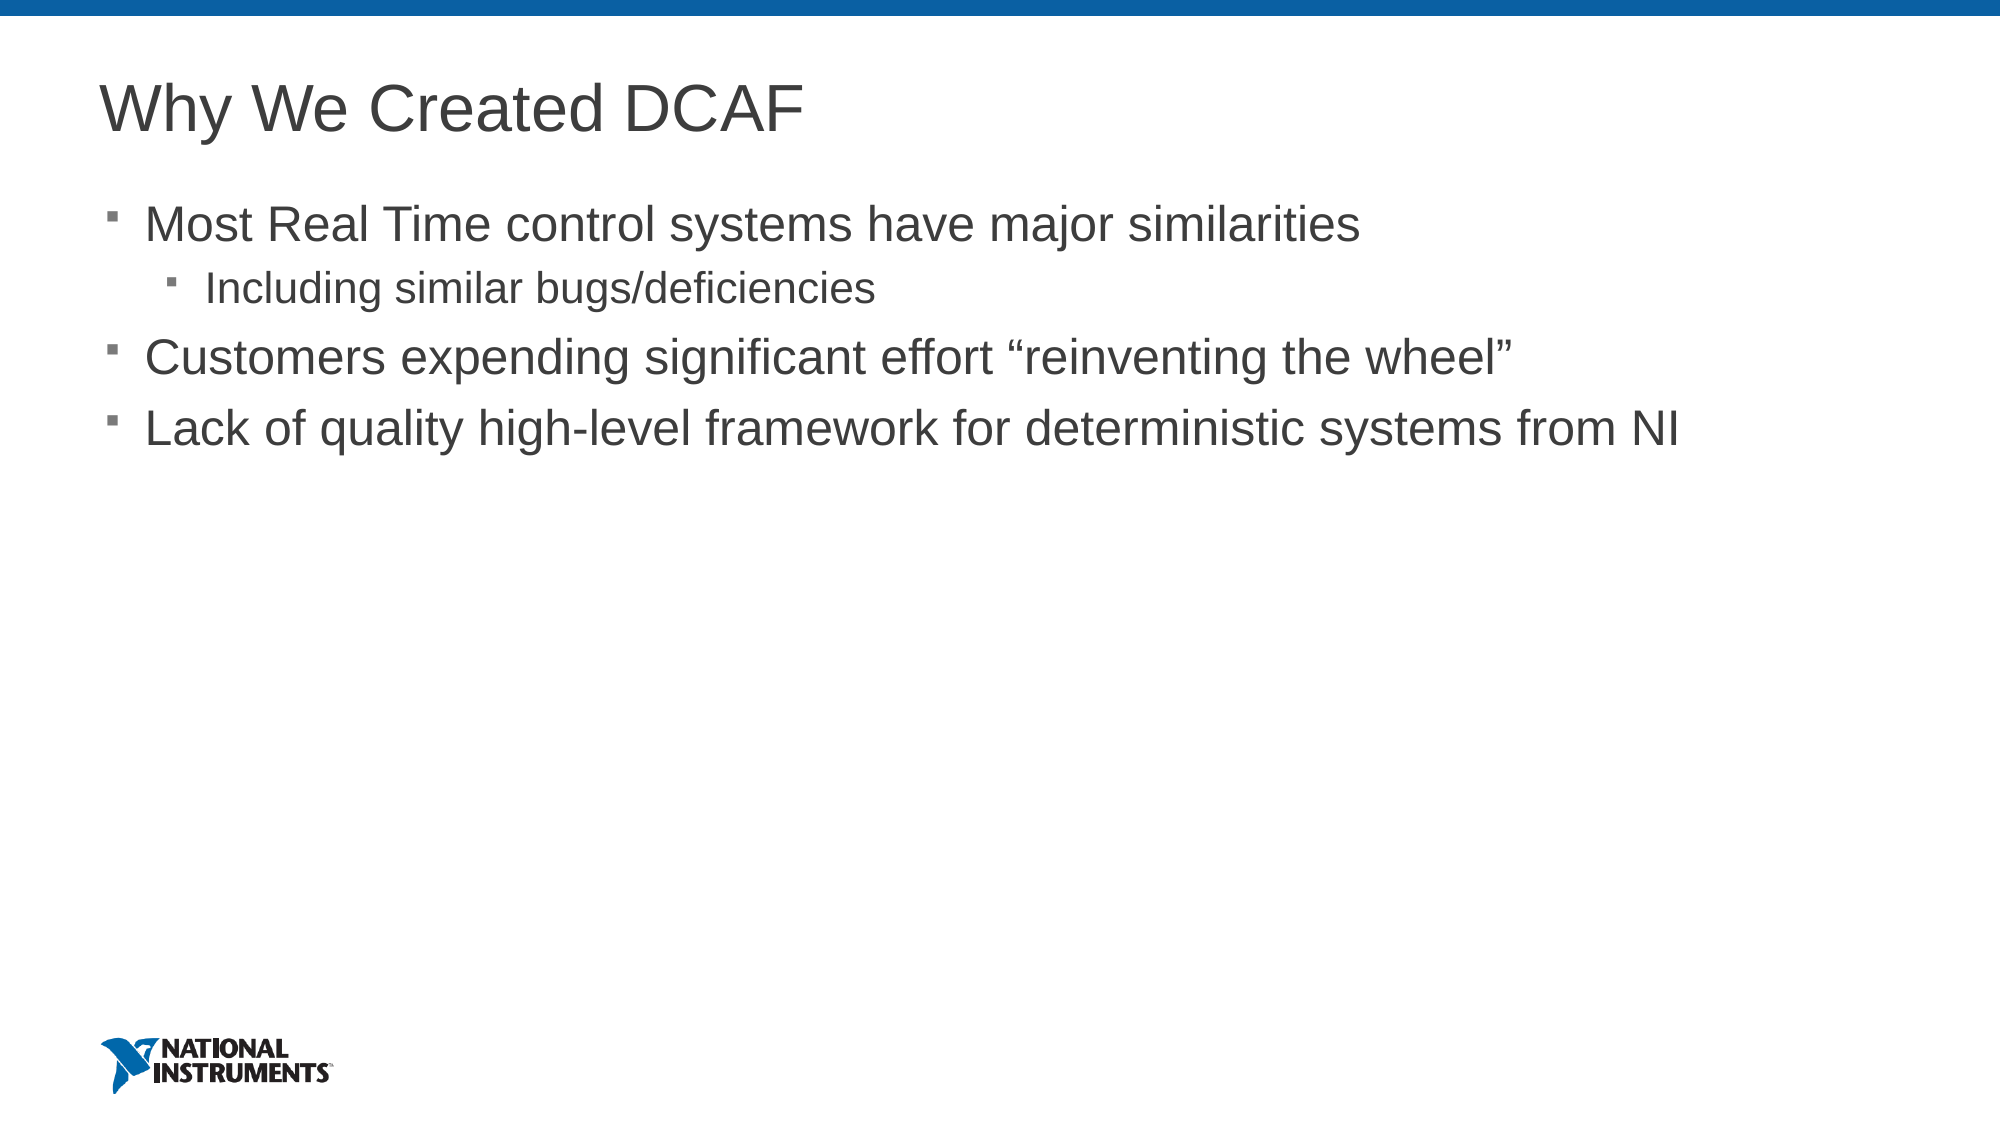

# Why We Created DCAF
Most Real Time control systems have major similarities
Including similar bugs/deficiencies
Customers expending significant effort “reinventing the wheel”
Lack of quality high-level framework for deterministic systems from NI